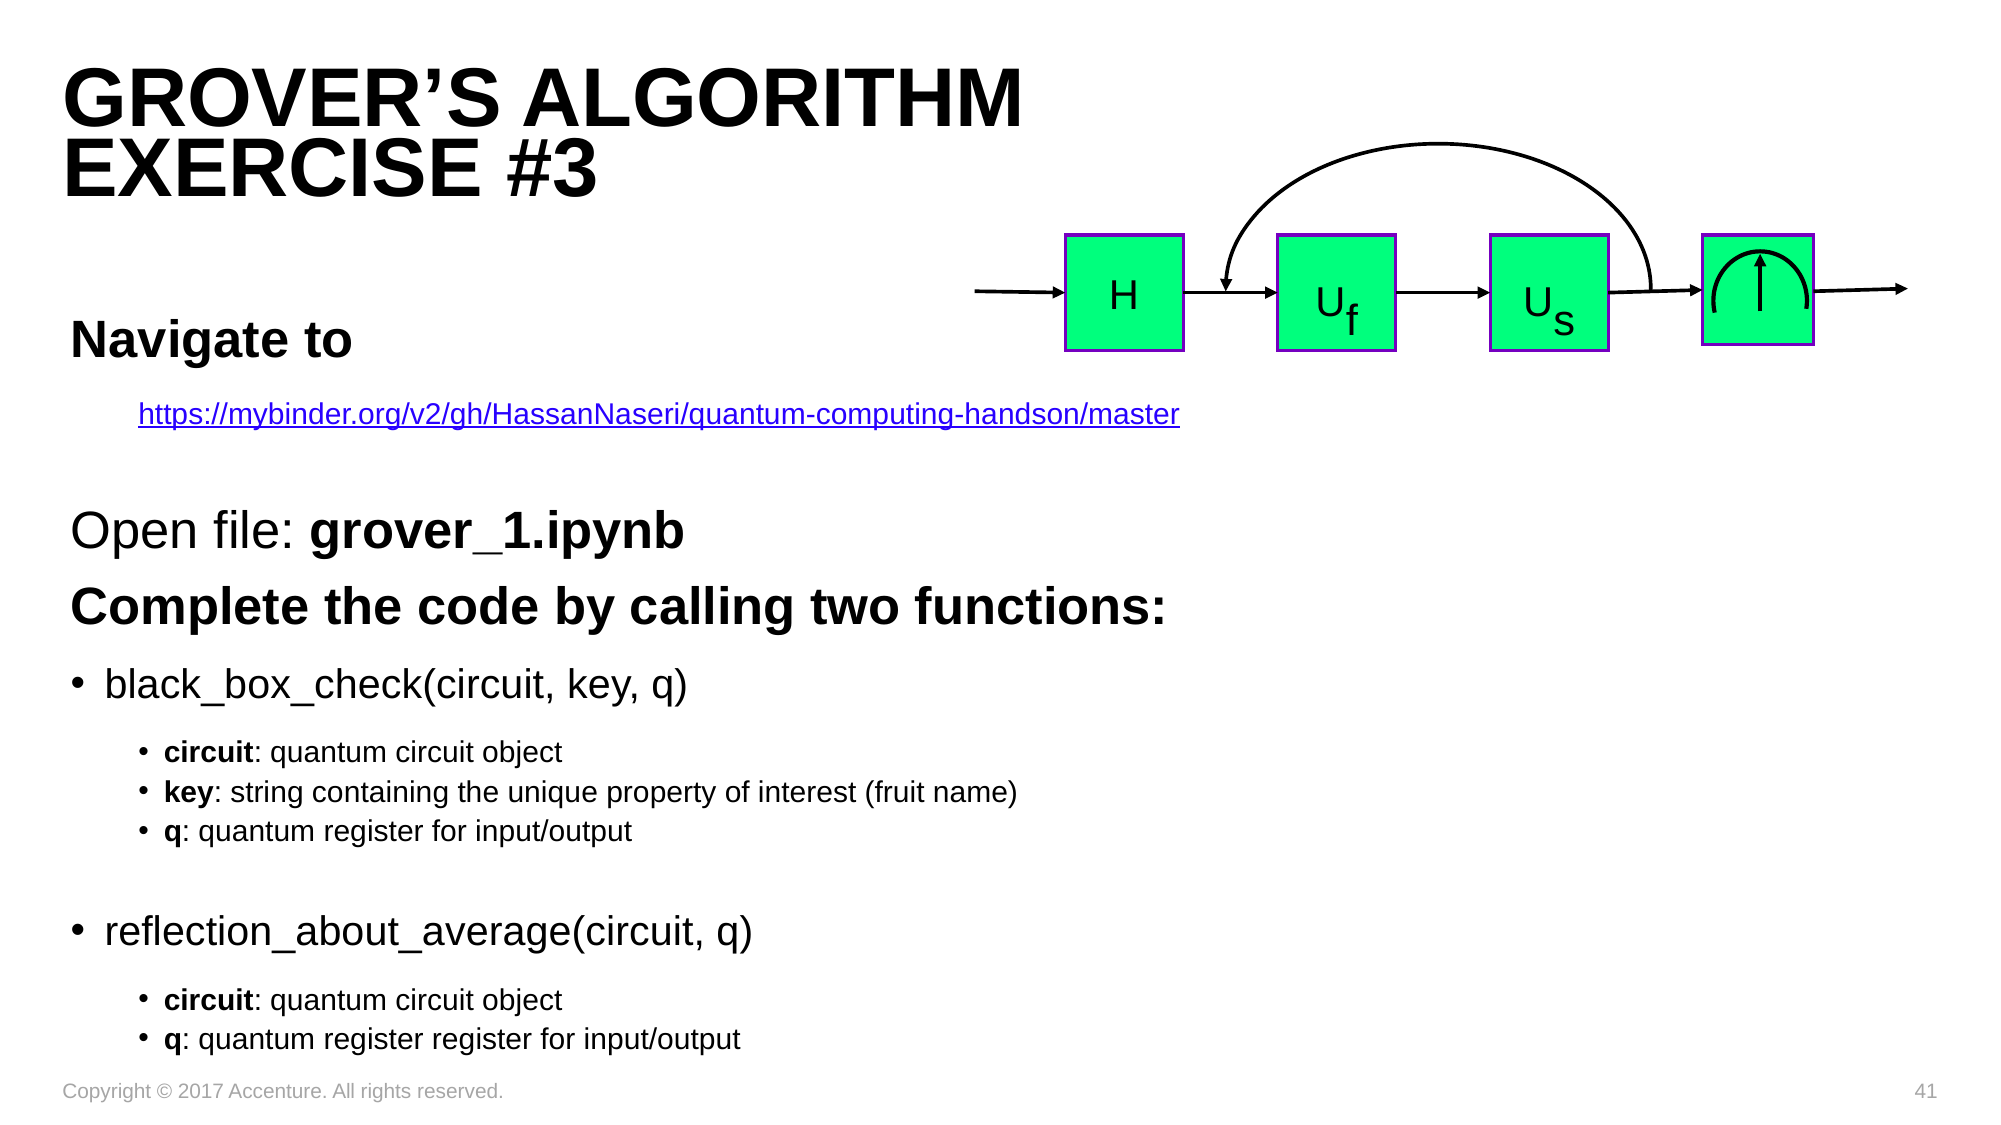

# Grover’s algorithm Exercise #3

H
Uf
Us

Navigate to
https://mybinder.org/v2/gh/HassanNaseri/quantum-computing-handson/master

Open file: grover_1.ipynb
Complete the code by calling two functions:
black_box_check(circuit, key, q)
circuit: quantum circuit object
key: string containing the unique property of interest (fruit name)
q: quantum register for input/output

reflection_about_average(circuit, q)
circuit: quantum circuit object
q: quantum register register for input/output

Copyright © 2017 Accenture. All rights reserved.
41